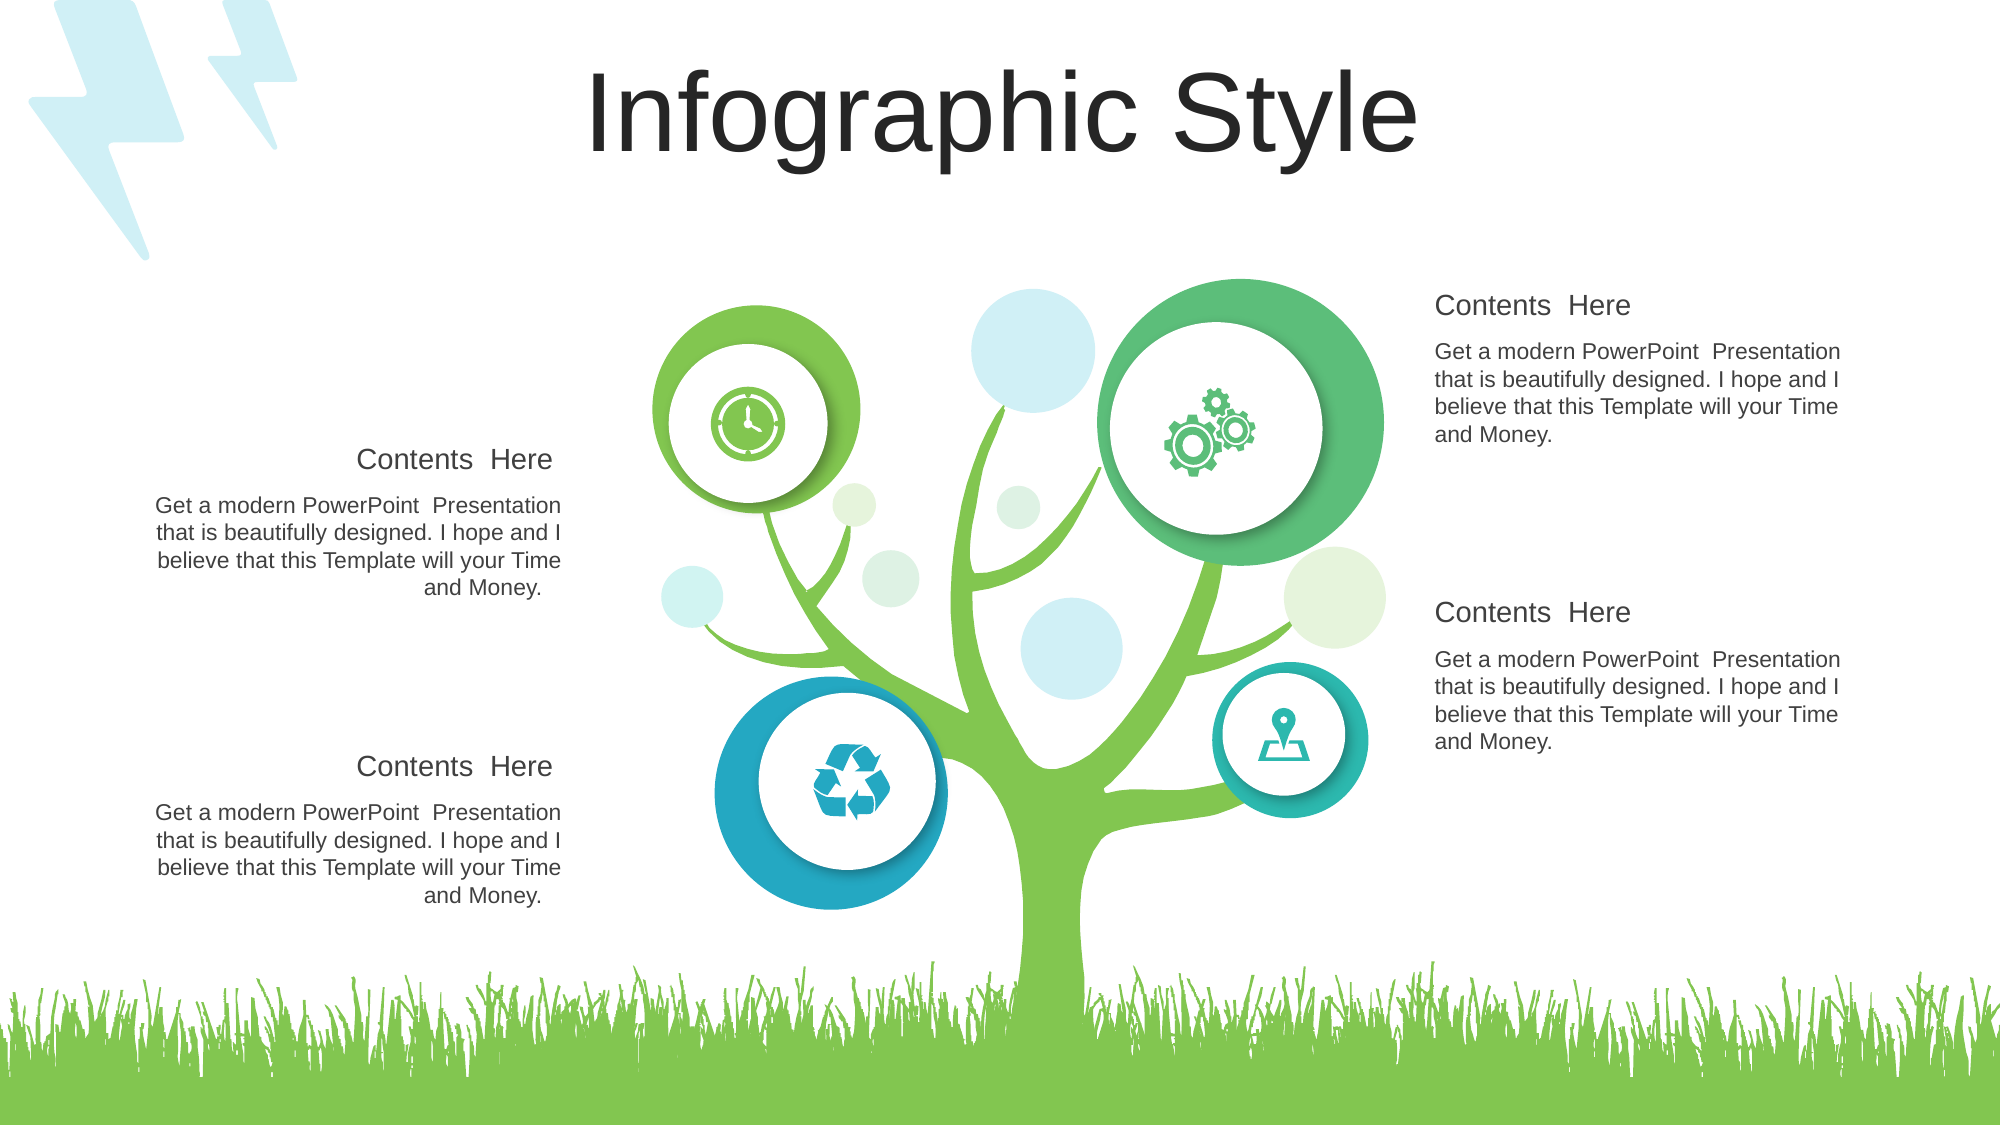

Infographic Style

Contents  Here
Get a modern PowerPoint  Presentation that is beautifully designed. I hope and I believe that this Template will your Time and Money.

Contents  Here
Get a modern PowerPoint  Presentation that is beautifully designed. I hope and I believe that this Template will your Time and Money.

Contents  Here
Get a modern PowerPoint  Presentation that is beautifully designed. I hope and I believe that this Template will your Time and Money.

Contents  Here
Get a modern PowerPoint  Presentation that is beautifully designed. I hope and I believe that this Template will your Time and Money.